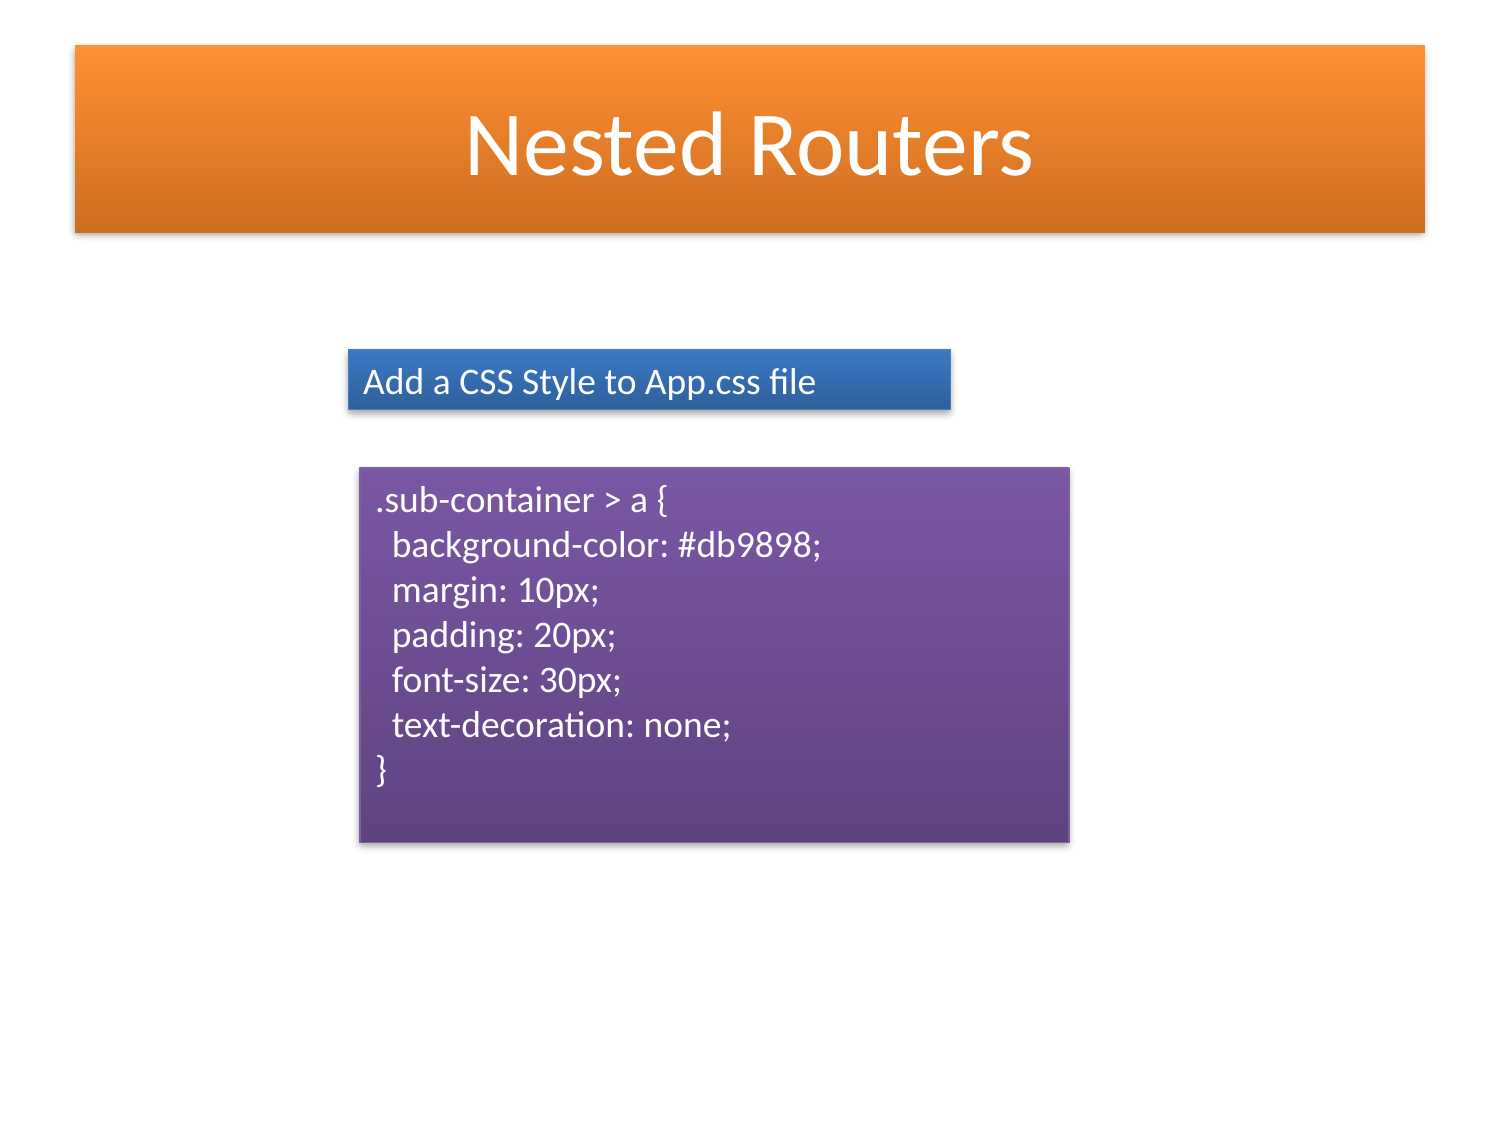

# Nested Routers

Add a CSS Style to App.css file
.sub-container > a {
  background-color: #db9898;
  margin: 10px;
  padding: 20px;
  font-size: 30px;
  text-decoration: none;
}